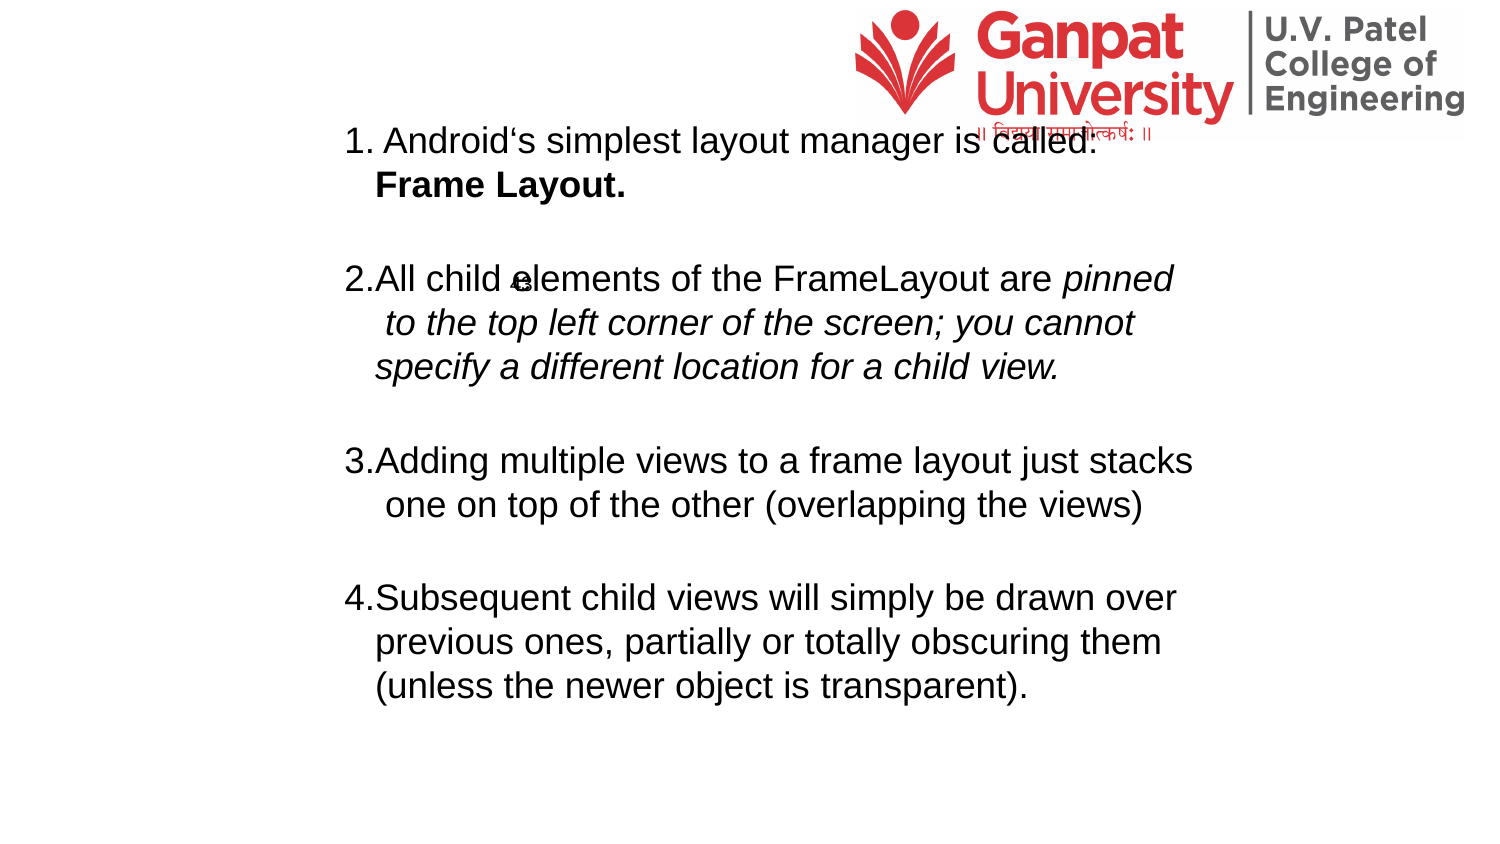

Android‘s simplest layout manager is called:
Frame Layout.

All child elements of the FrameLayout are pinned  to the top left corner of the screen; you cannot  specify a different location for a child view.

Adding multiple views to a frame layout just stacks  one on top of the other (overlapping the views)

Subsequent child views will simply be drawn over  previous ones, partially or totally obscuring them  (unless the newer object is transparent).
43